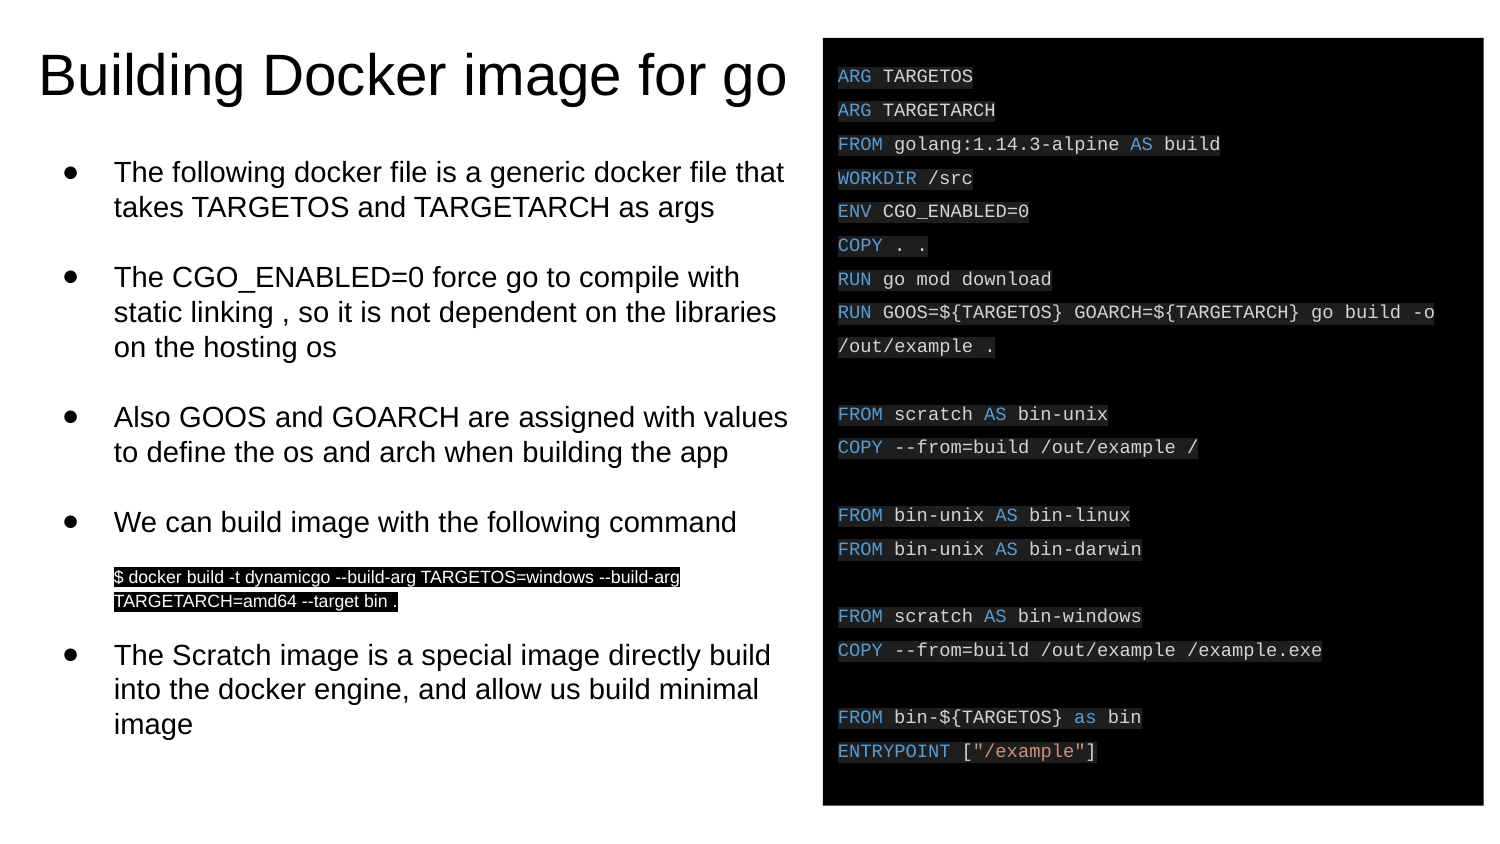

# Building Docker image for go
ARG TARGETOS
ARG TARGETARCH
FROM golang:1.14.3-alpine AS build
WORKDIR /src
ENV CGO_ENABLED=0
COPY . .
RUN go mod download
RUN GOOS=${TARGETOS} GOARCH=${TARGETARCH} go build -o /out/example .

FROM scratch AS bin-unix
COPY --from=build /out/example /

FROM bin-unix AS bin-linux
FROM bin-unix AS bin-darwin

FROM scratch AS bin-windows
COPY --from=build /out/example /example.exe

FROM bin-${TARGETOS} as bin
ENTRYPOINT ["/example"]
The following docker file is a generic docker file that takes TARGETOS and TARGETARCH as args

The CGO_ENABLED=0 force go to compile with static linking , so it is not dependent on the libraries on the hosting os

Also GOOS and GOARCH are assigned with values to define the os and arch when building the app

We can build image with the following command

$ docker build -t dynamicgo --build-arg TARGETOS=windows --build-arg TARGETARCH=amd64 --target bin .

The Scratch image is a special image directly build into the docker engine, and allow us build minimal image